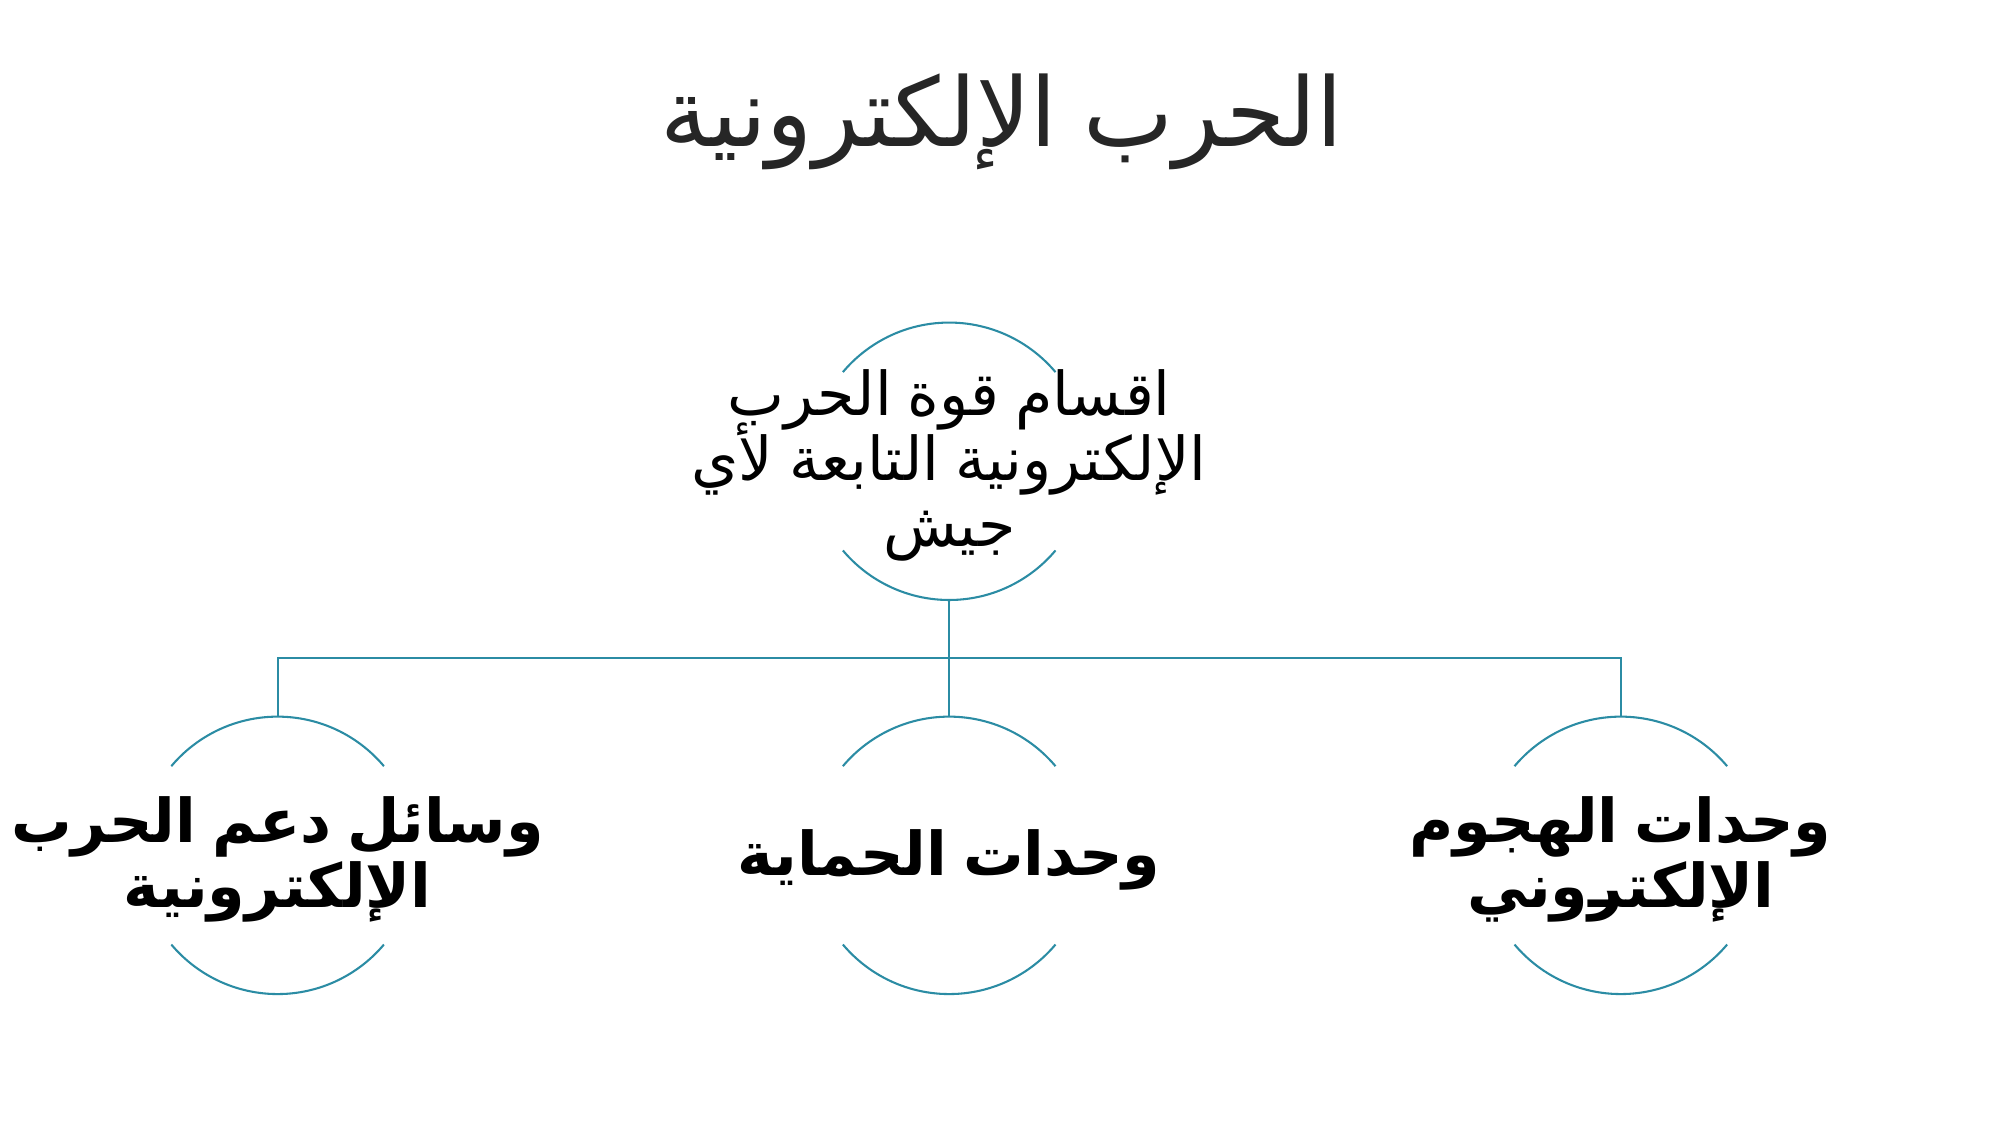

الحرب الإلكترونية
اقسام قوة الحرب الإلكترونية التابعة لأي جيش
وحدات الهجوم الإلكتروني
وحدات الحماية
وسائل دعم الحرب الإلكترونية